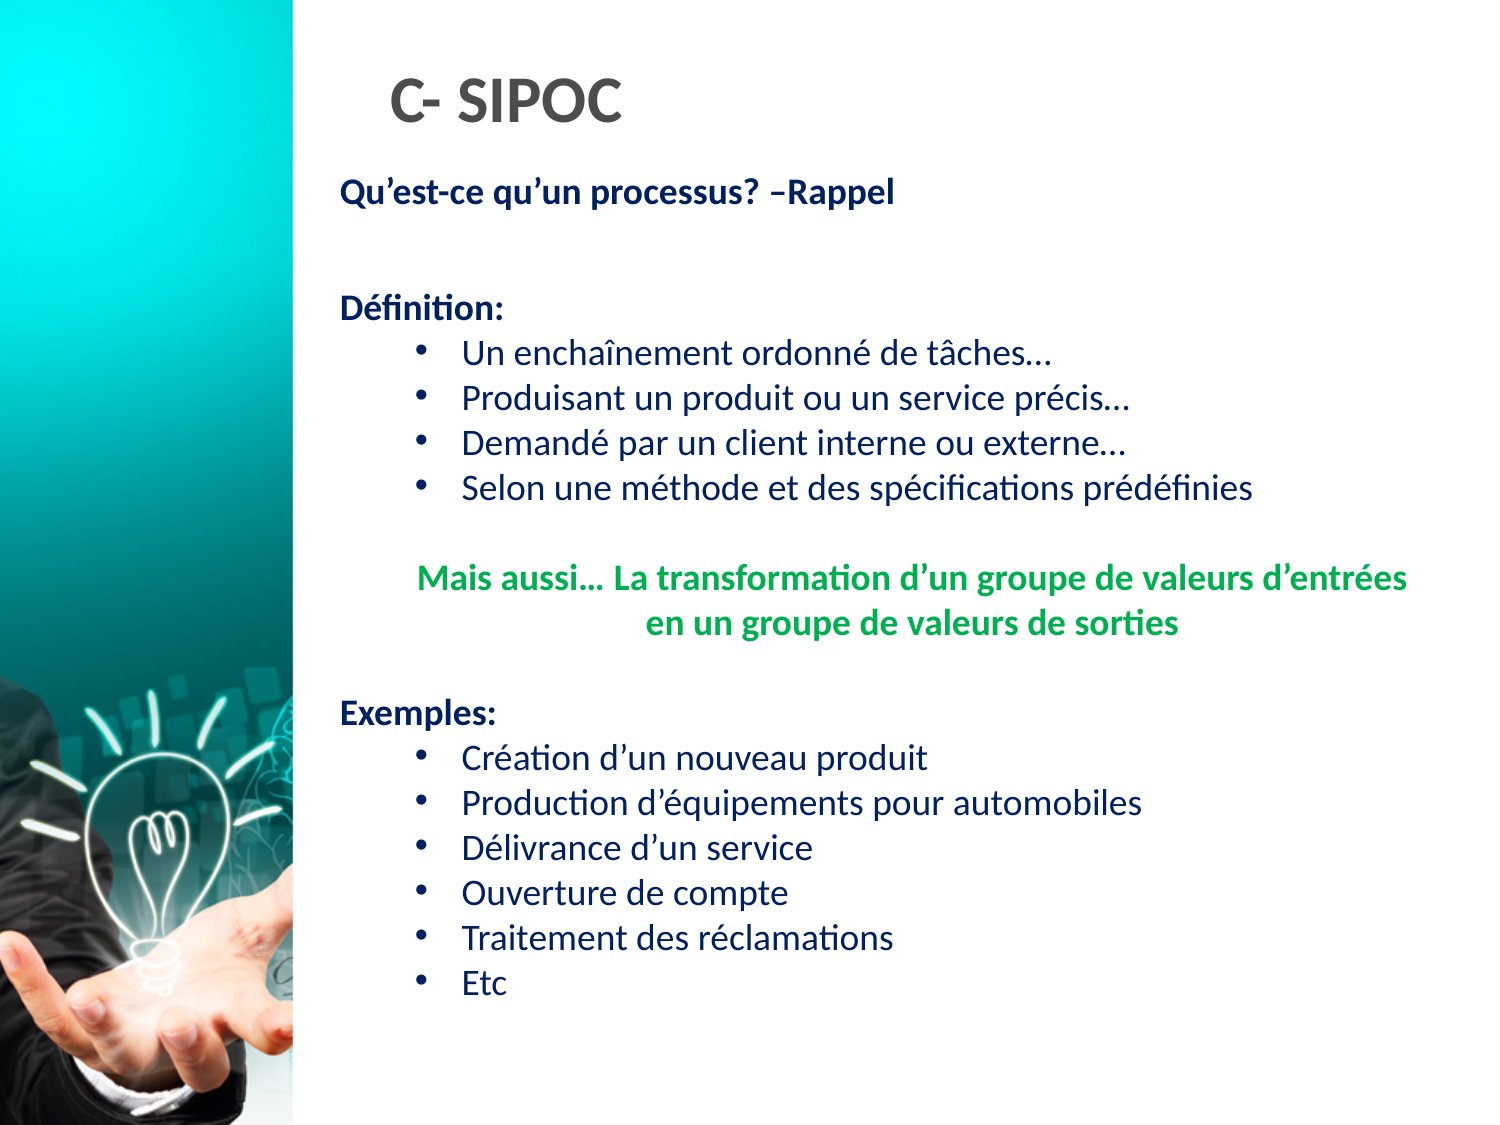

# C- SIPOC
Qu’est-ce qu’un processus? –Rappel

Définition:
Un enchaînement ordonné de tâches…
Produisant un produit ou un service précis…
Demandé par un client interne ou externe…
Selon une méthode et des spécifications prédéfinies

Mais aussi… La transformation d’un groupe de valeurs d’entrées en un groupe de valeurs de sorties

Exemples:
Création d’un nouveau produit
Production d’équipements pour automobiles
Délivrance d’un service
Ouverture de compte
Traitement des réclamations
Etc